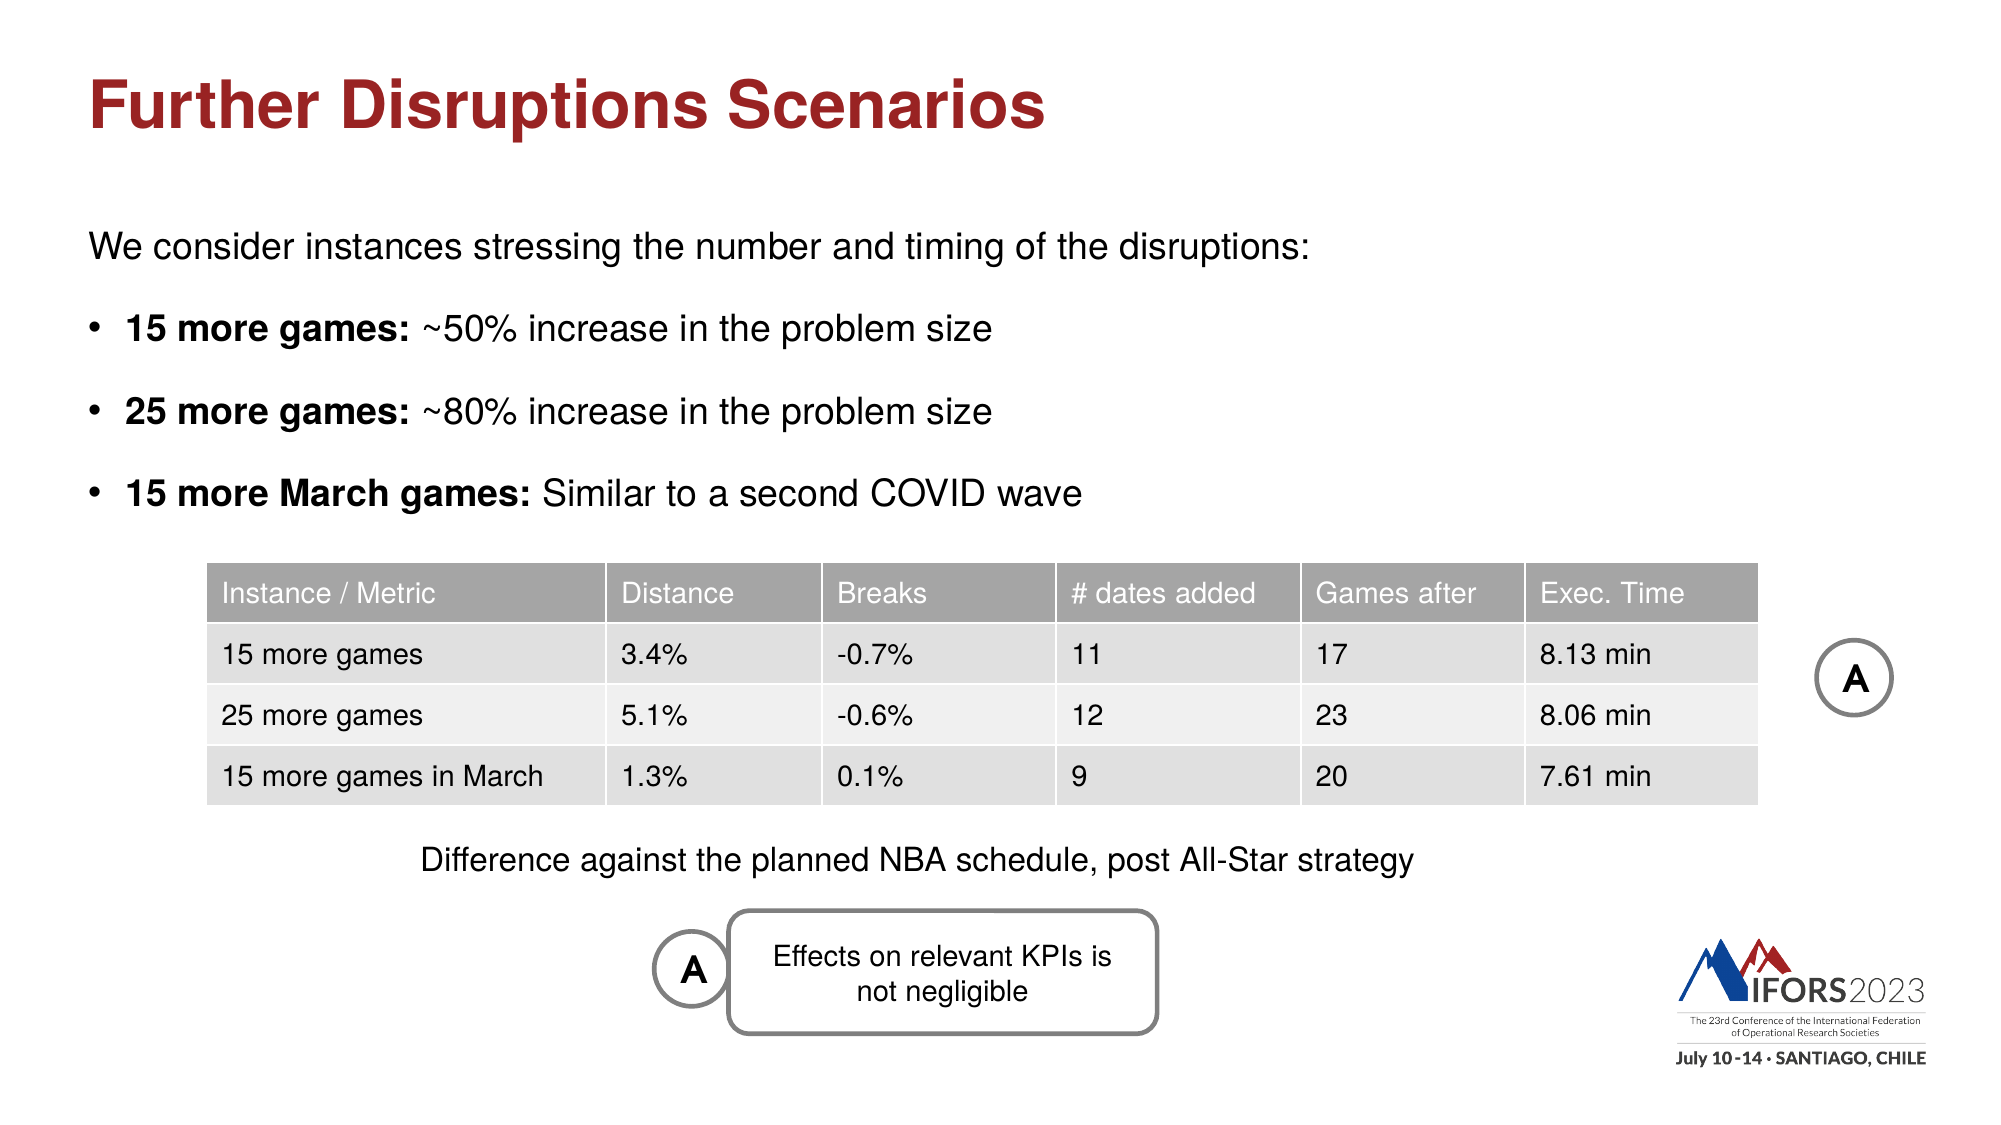

Further Disruptions Scenarios
We consider instances stressing the number and timing of the disruptions:
15 more games: ~50% increase in the problem size
25 more games: ~80% increase in the problem size
15 more March games: Similar to a second COVID wave

| Instance / Metric | Distance | Breaks | # dates added | Games after | Exec. Time |
| --- | --- | --- | --- | --- | --- |
| 15 more games | 3.4% | -0.7% | 11 | 17 | 8.13 min |
| 25 more games | 5.1% | -0.6% | 12 | 23 | 8.06 min |
| 15 more games in March | 1.3% | 0.1% | 9 | 20 | 7.61 min |
A
Difference against the planned NBA schedule, post All-Star strategy
Effects on relevant KPIs is not negligible
A